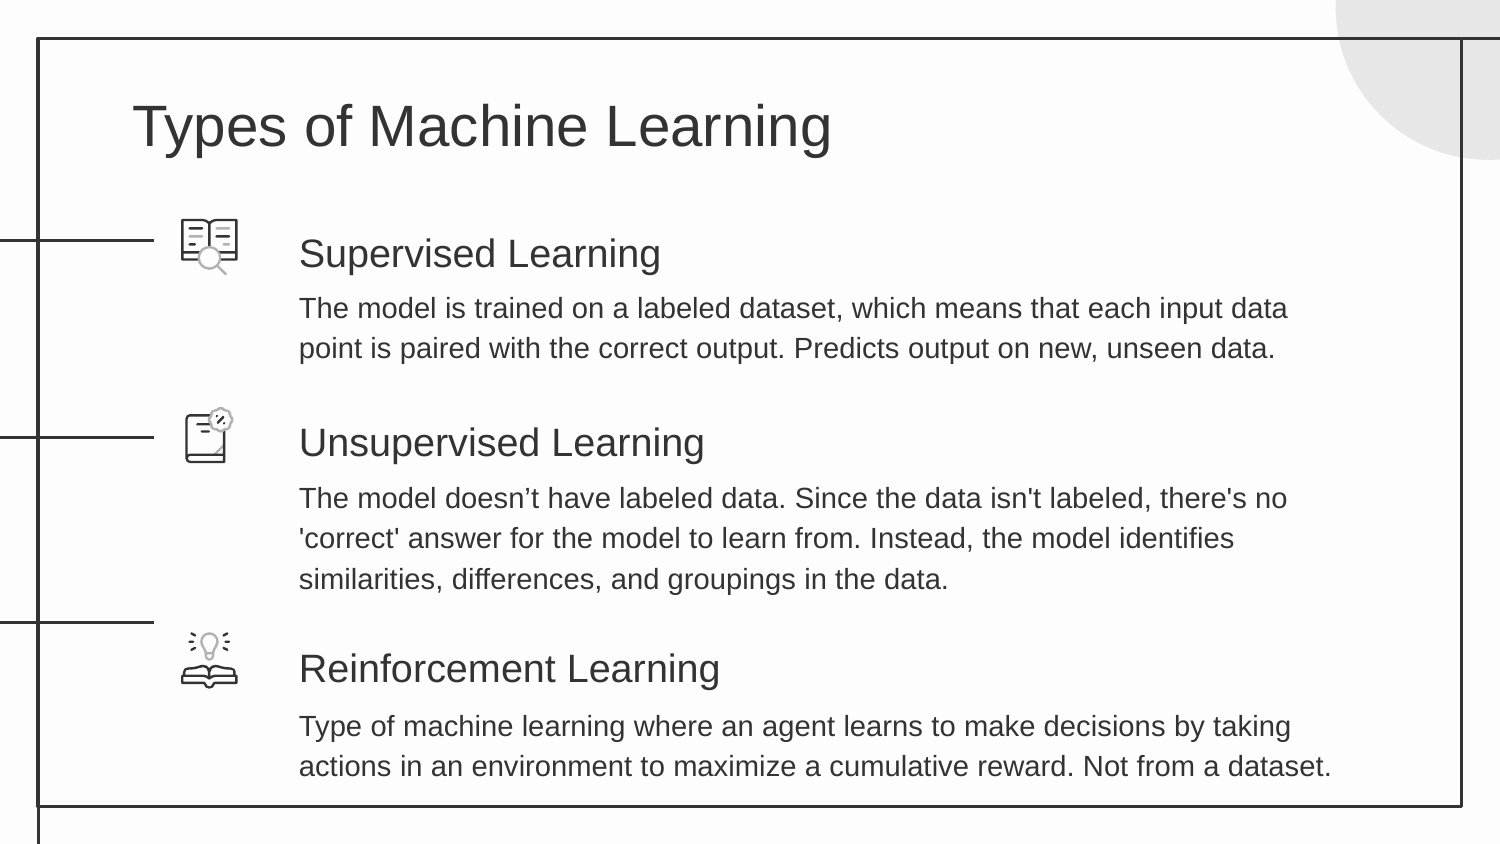

# Types of Machine Learning
Supervised Learning

The model is trained on a labeled dataset, which means that each input data point is paired with the correct output. Predicts output on new, unseen data.
Unsupervised Learning

The model doesn’t have labeled data. Since the data isn't labeled, there's no 'correct' answer for the model to learn from. Instead, the model identifies similarities, differences, and groupings in the data.
Reinforcement Learning

Type of machine learning where an agent learns to make decisions by taking actions in an environment to maximize a cumulative reward. Not from a dataset.